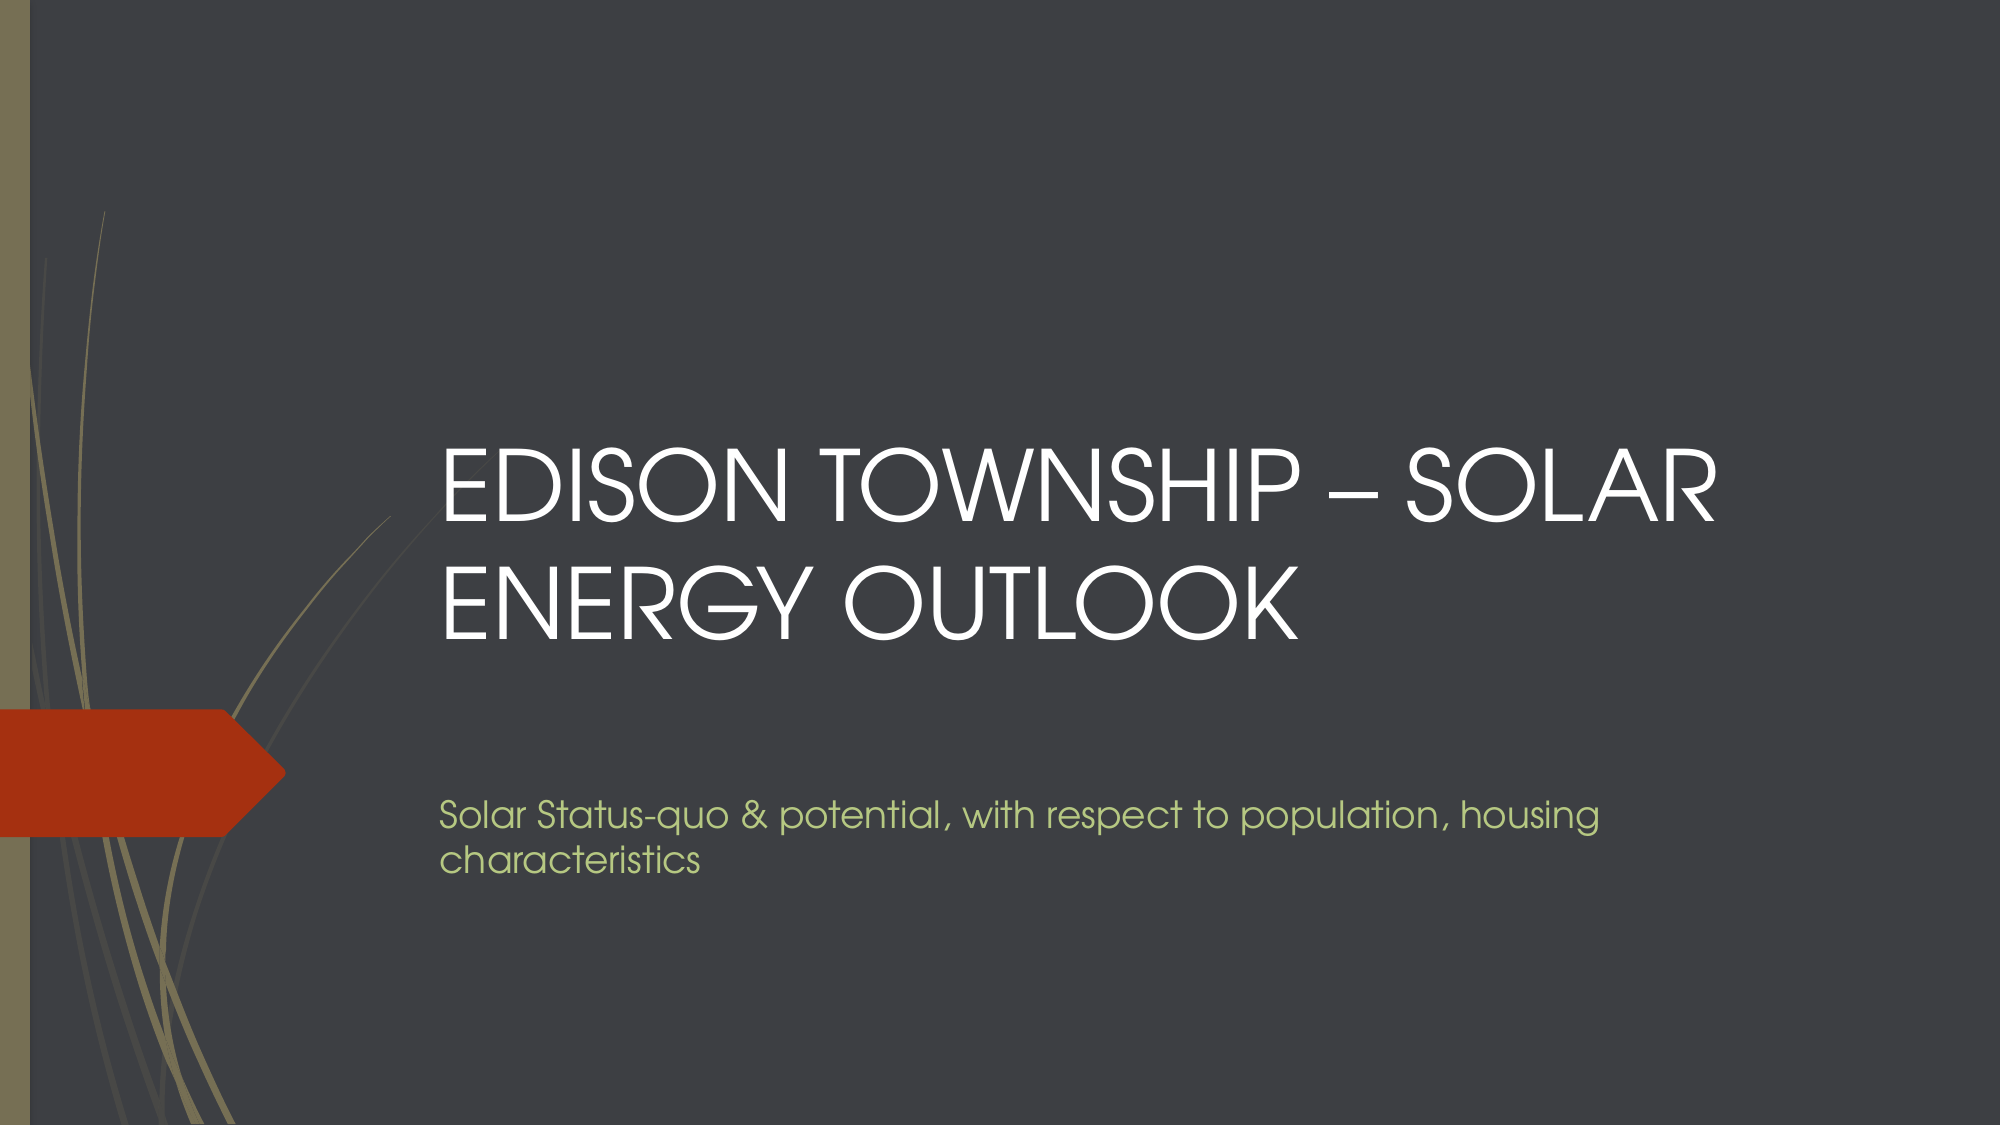

# EDISON TOWNSHIP – SOLAR ENERGY OUTLOOK
Solar Status-quo & potential, with respect to population, housing characteristics